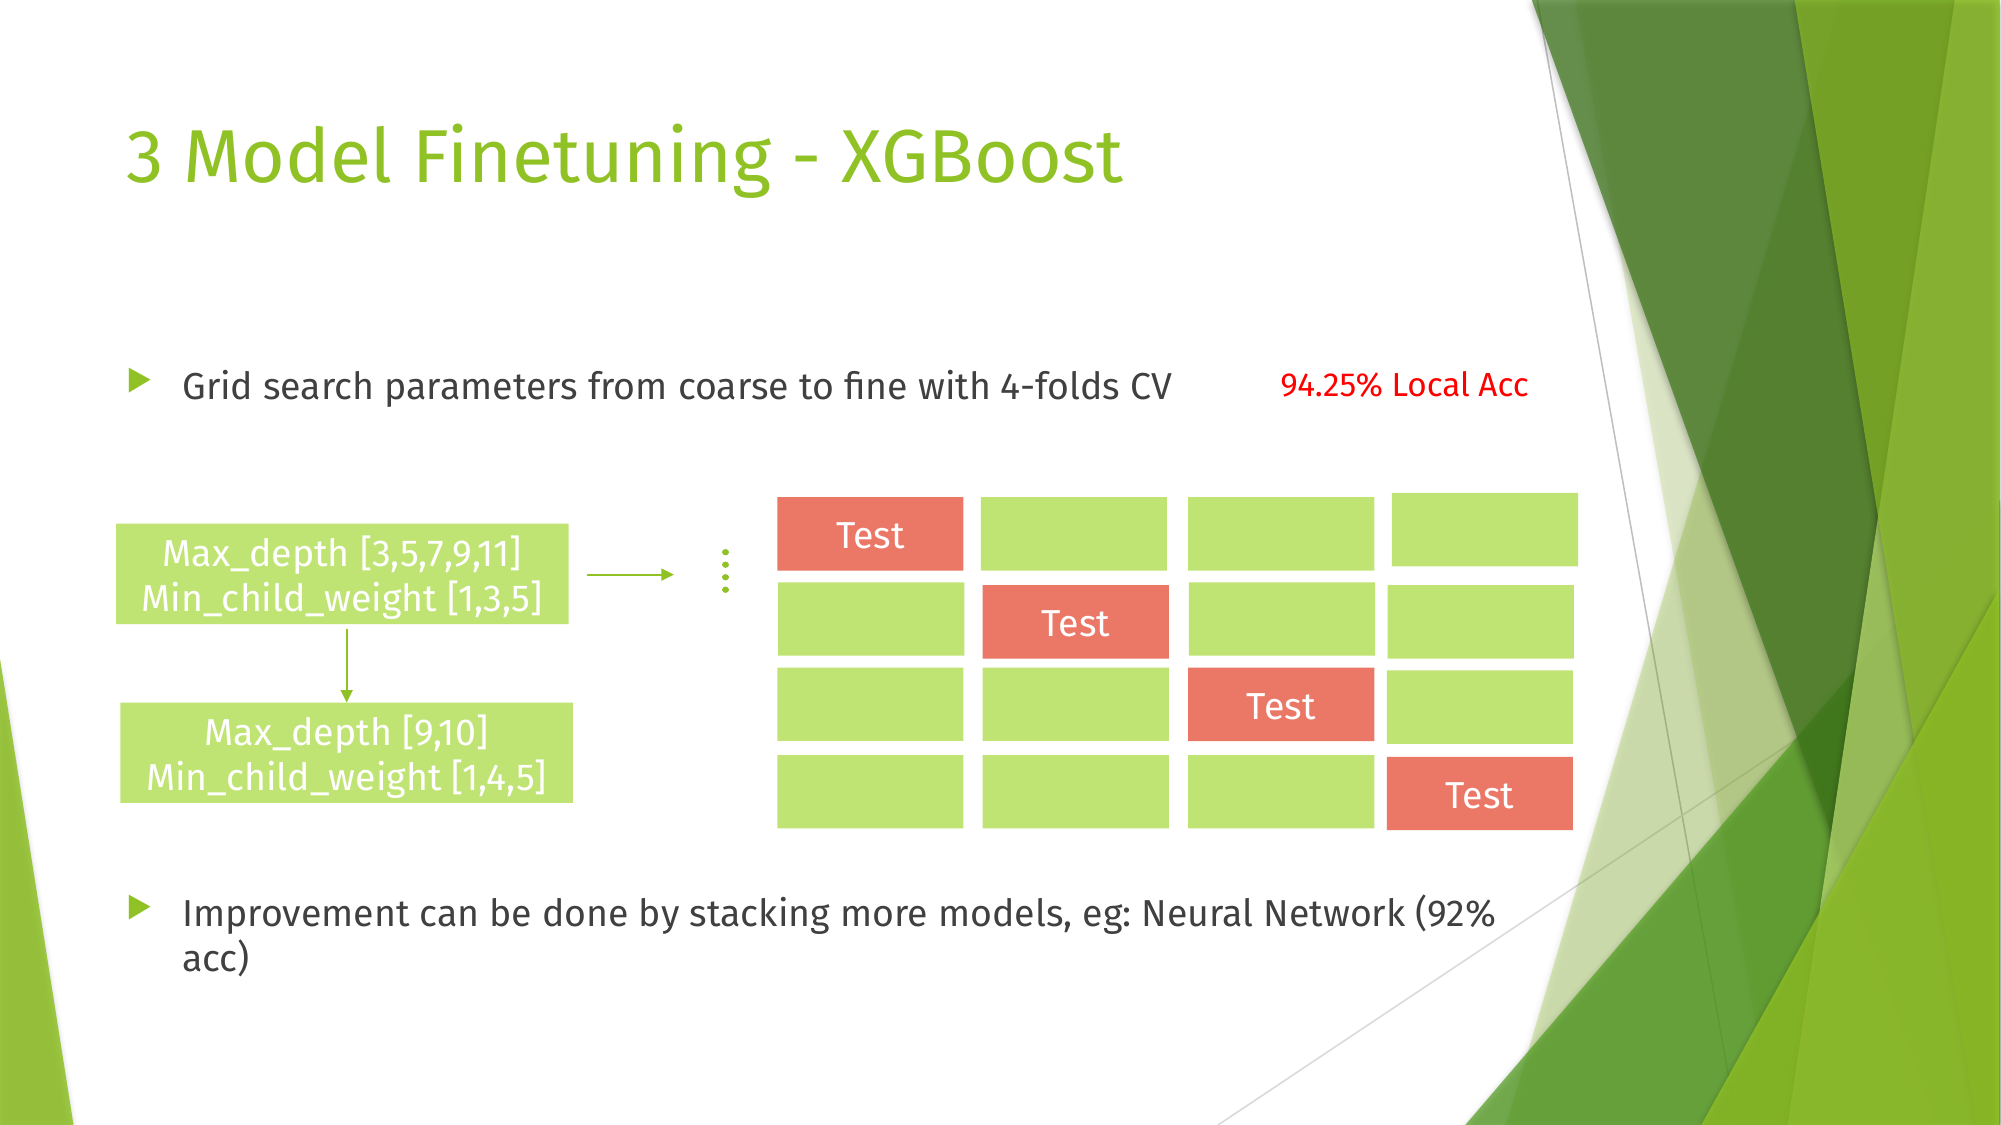

# 3 Model Finetuning - XGBoost
Grid search parameters from coarse to fine with 4-folds CV

Improvement can be done by stacking more models, eg: Neural Network (92% acc)
94.25% Local Acc

Test
Max_depth [3,5,7,9,11]
Min_child_weight [1,3,5]

Test

Test

Max_depth [9,10]
Min_child_weight [1,4,5]

Test